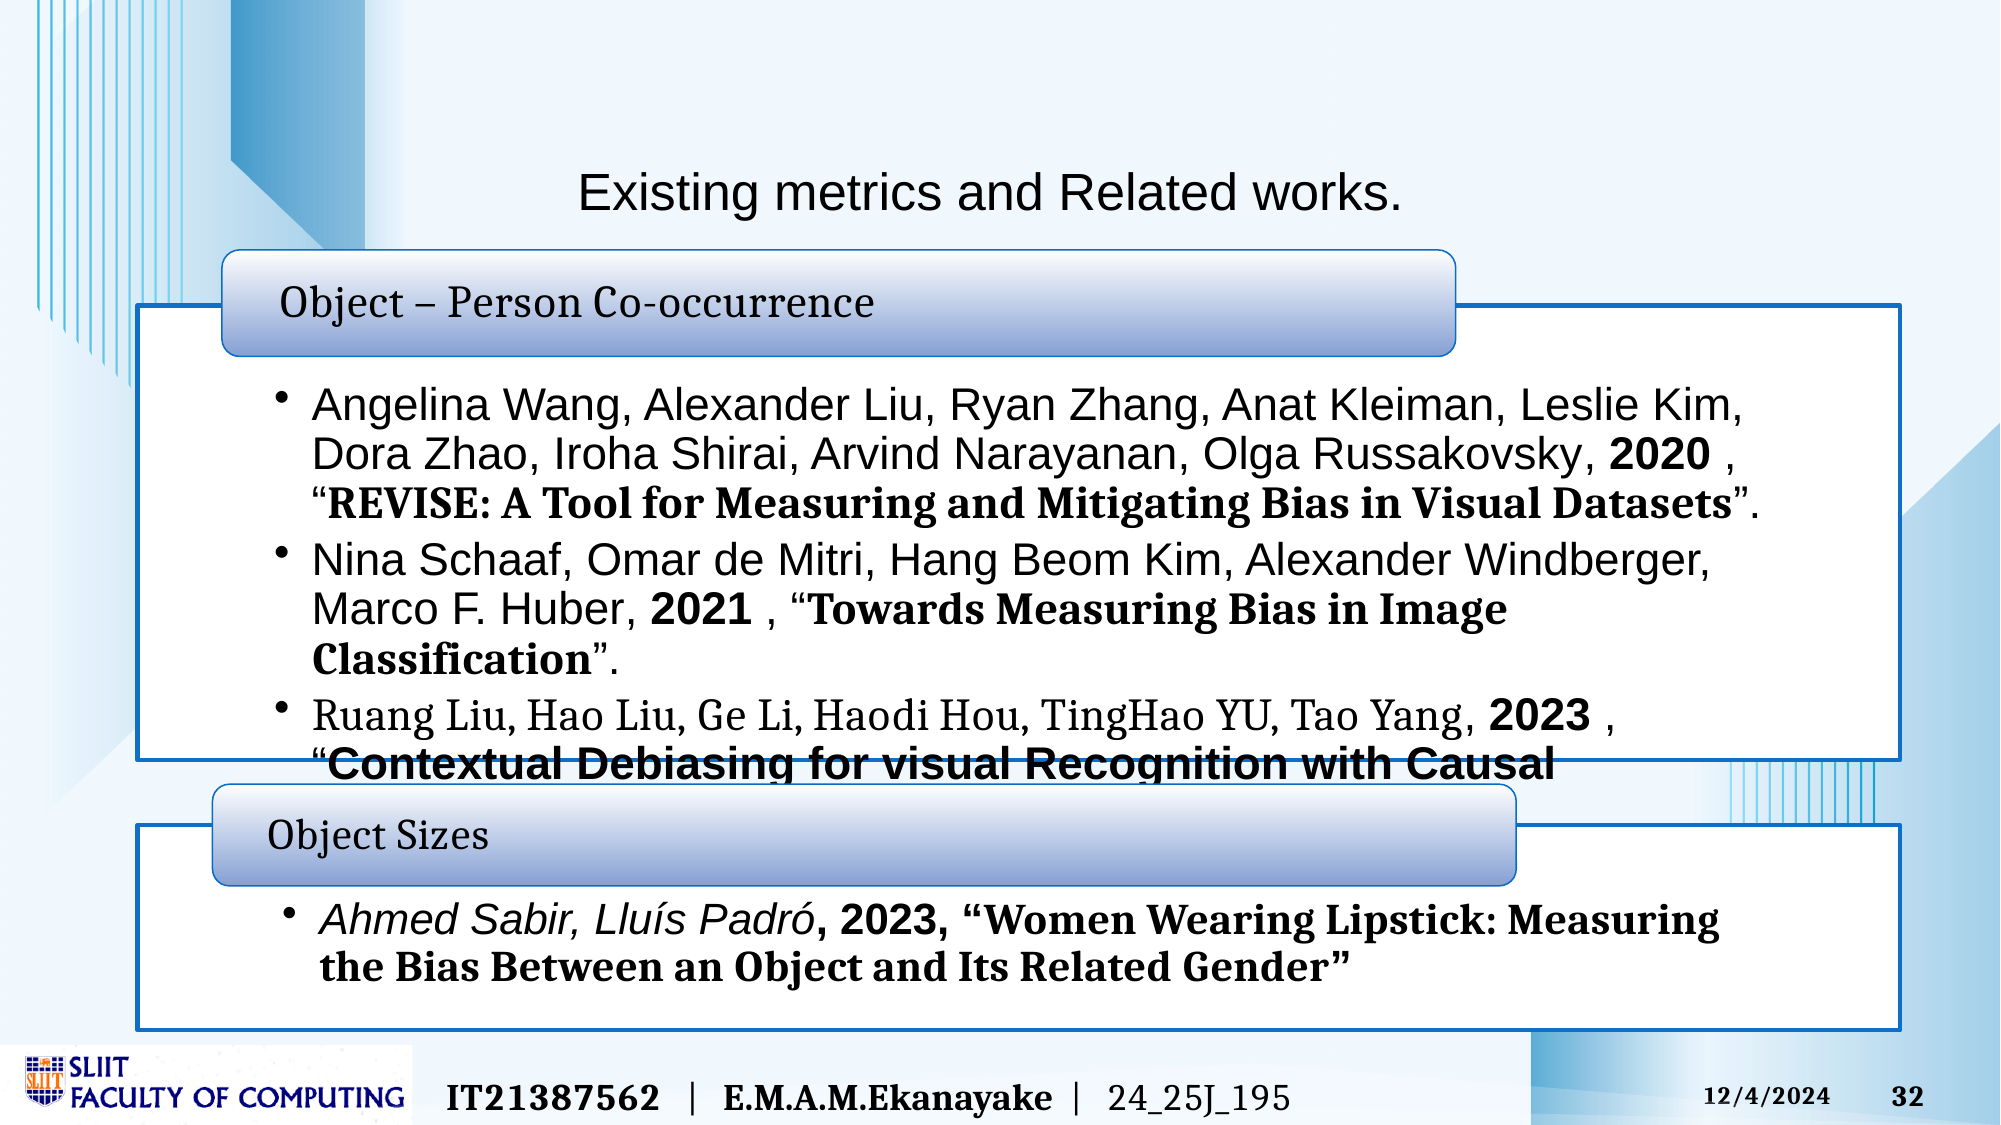

# Existing metrics and Related works.
Angelina Wang, Alexander Liu, Ryan Zhang, Anat Kleiman, Leslie Kim, Dora Zhao, Iroha Shirai, Arvind Narayanan, Olga Russakovsky, 2020 , “REVISE: A Tool for Measuring and Mitigating Bias in Visual Datasets”.
Nina Schaaf, Omar de Mitri, Hang Beom Kim, Alexander Windberger, Marco F. Huber, 2021 , “Towards Measuring Bias in Image Classification”.
Ruang Liu, Hao Liu, Ge Li, Haodi Hou, TingHao YU, Tao Yang, 2023 , “Contextual Debiasing for visual Recognition with Causal Mechanisms”.
Object – Person Co-occurrence

Object Sizes

Ahmed Sabir, Lluís Padró, 2023, “Women Wearing Lipstick: Measuring the Bias Between an Object and Its Related Gender”
IT21387562   |   E.M.A.M.Ekanayake  |   24_25J_195